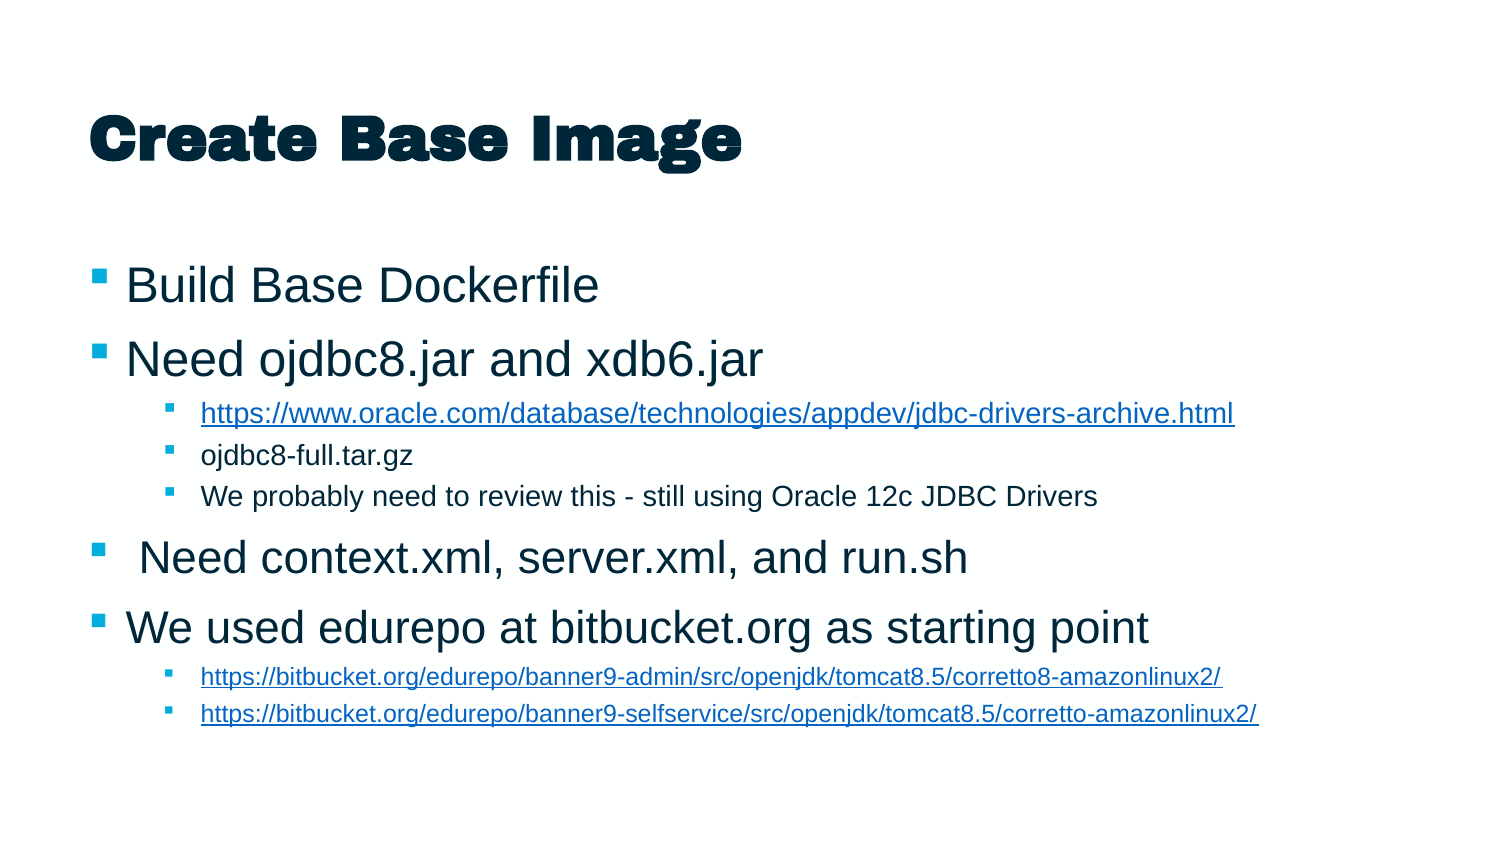

# Create Base Image
Build Base Dockerfile
Need ojdbc8.jar and xdb6.jar
https://www.oracle.com/database/technologies/appdev/jdbc-drivers-archive.html
ojdbc8-full.tar.gz
We probably need to review this - still using Oracle 12c JDBC Drivers
 Need context.xml, server.xml, and run.sh
We used edurepo at bitbucket.org as starting point
https://bitbucket.org/edurepo/banner9-admin/src/openjdk/tomcat8.5/corretto8-amazonlinux2/
https://bitbucket.org/edurepo/banner9-selfservice/src/openjdk/tomcat8.5/corretto-amazonlinux2/